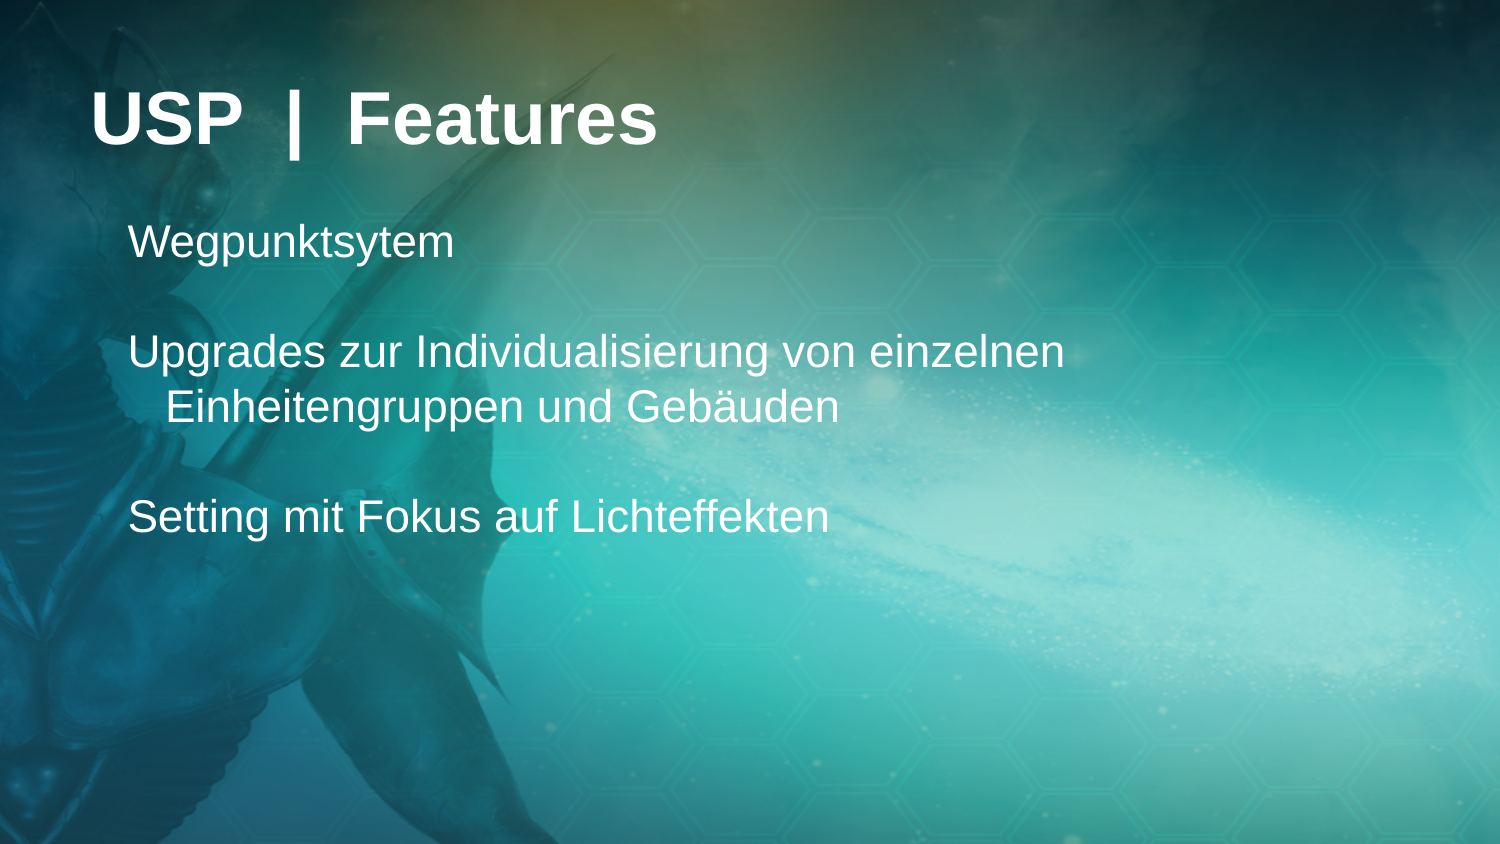

# USP  |  Features
Wegpunktsytem

Upgrades zur Individualisierung von einzelnen Einheitengruppen und Gebäuden

Setting mit Fokus auf Lichteffekten